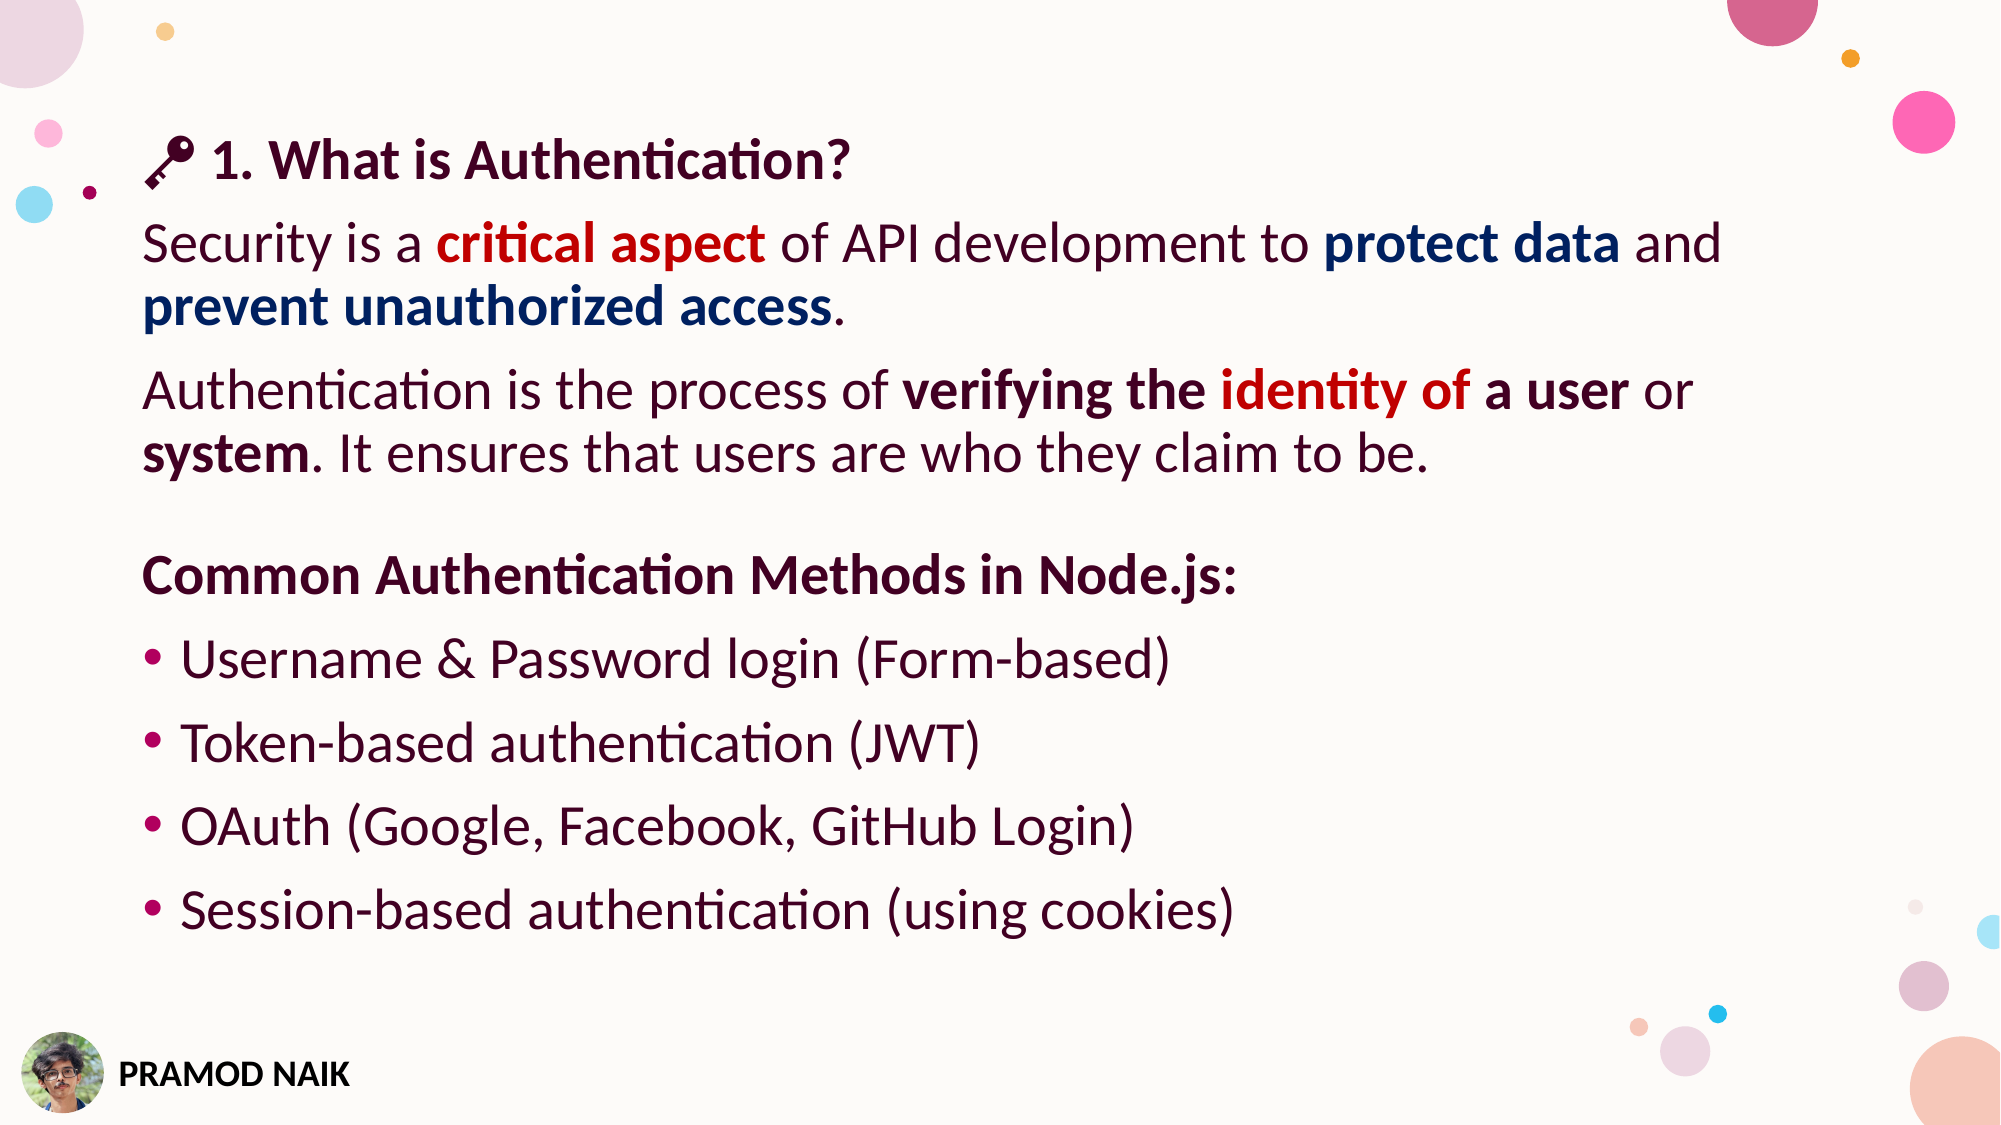

🔑 1. What is Authentication?
Security is a critical aspect of API development to protect data and prevent unauthorized access.
Authentication is the process of verifying the identity of a user or system. It ensures that users are who they claim to be.

Common Authentication Methods in Node.js:
Username & Password login (Form-based)
Token-based authentication (JWT)
OAuth (Google, Facebook, GitHub Login)
Session-based authentication (using cookies)